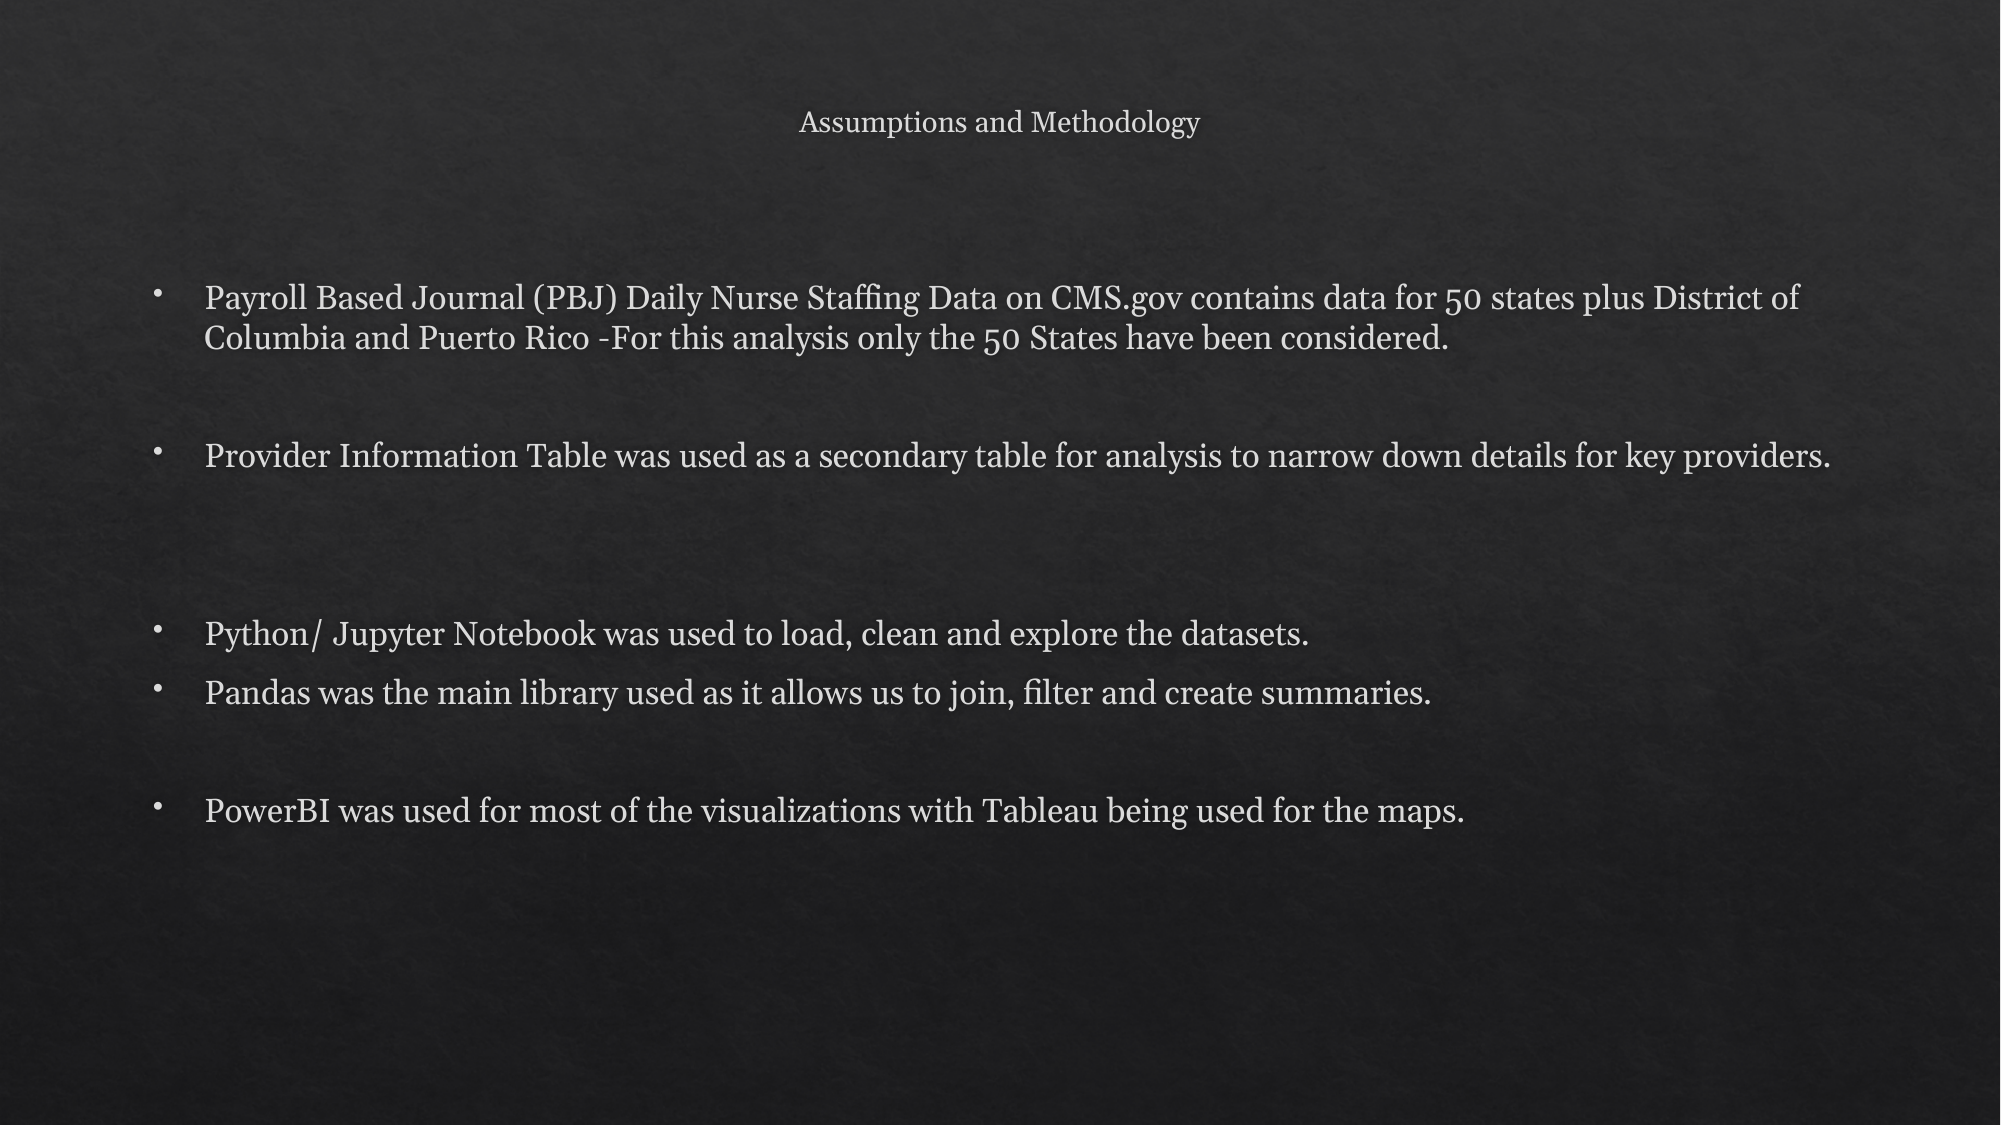

# Assumptions and Methodology
Payroll Based Journal (PBJ) Daily Nurse Staffing Data on CMS.gov contains data for 50 states plus District of Columbia and Puerto Rico -For this analysis only the 50 States have been considered.

Provider Information Table was used as a secondary table for analysis to narrow down details for key providers.

Python/ Jupyter Notebook was used to load, clean and explore the datasets.
Pandas was the main library used as it allows us to join, filter and create summaries.

PowerBI was used for most of the visualizations with Tableau being used for the maps.